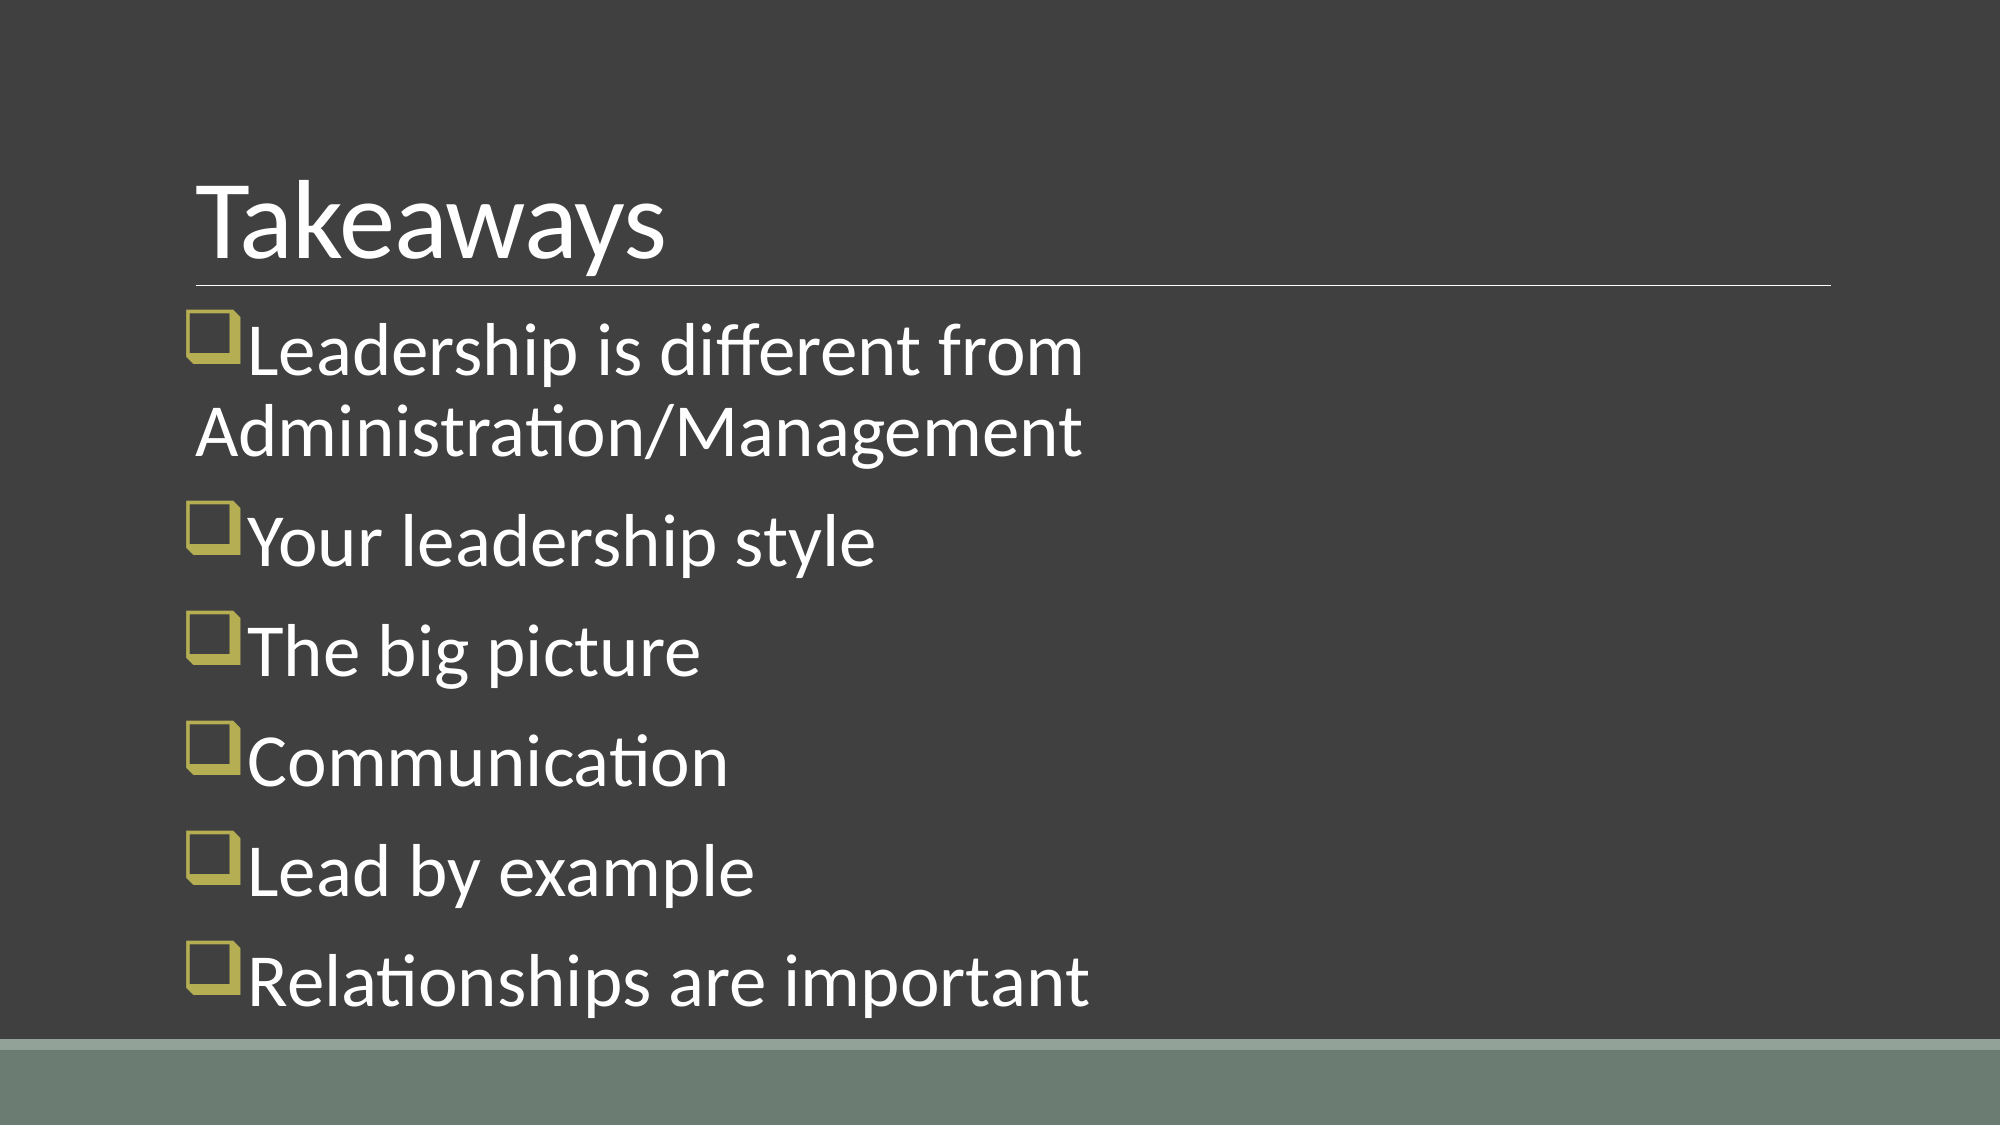

# Takeaways
Leadership is different from Administration/Management
Your leadership style
The big picture
Communication
Lead by example
Relationships are important